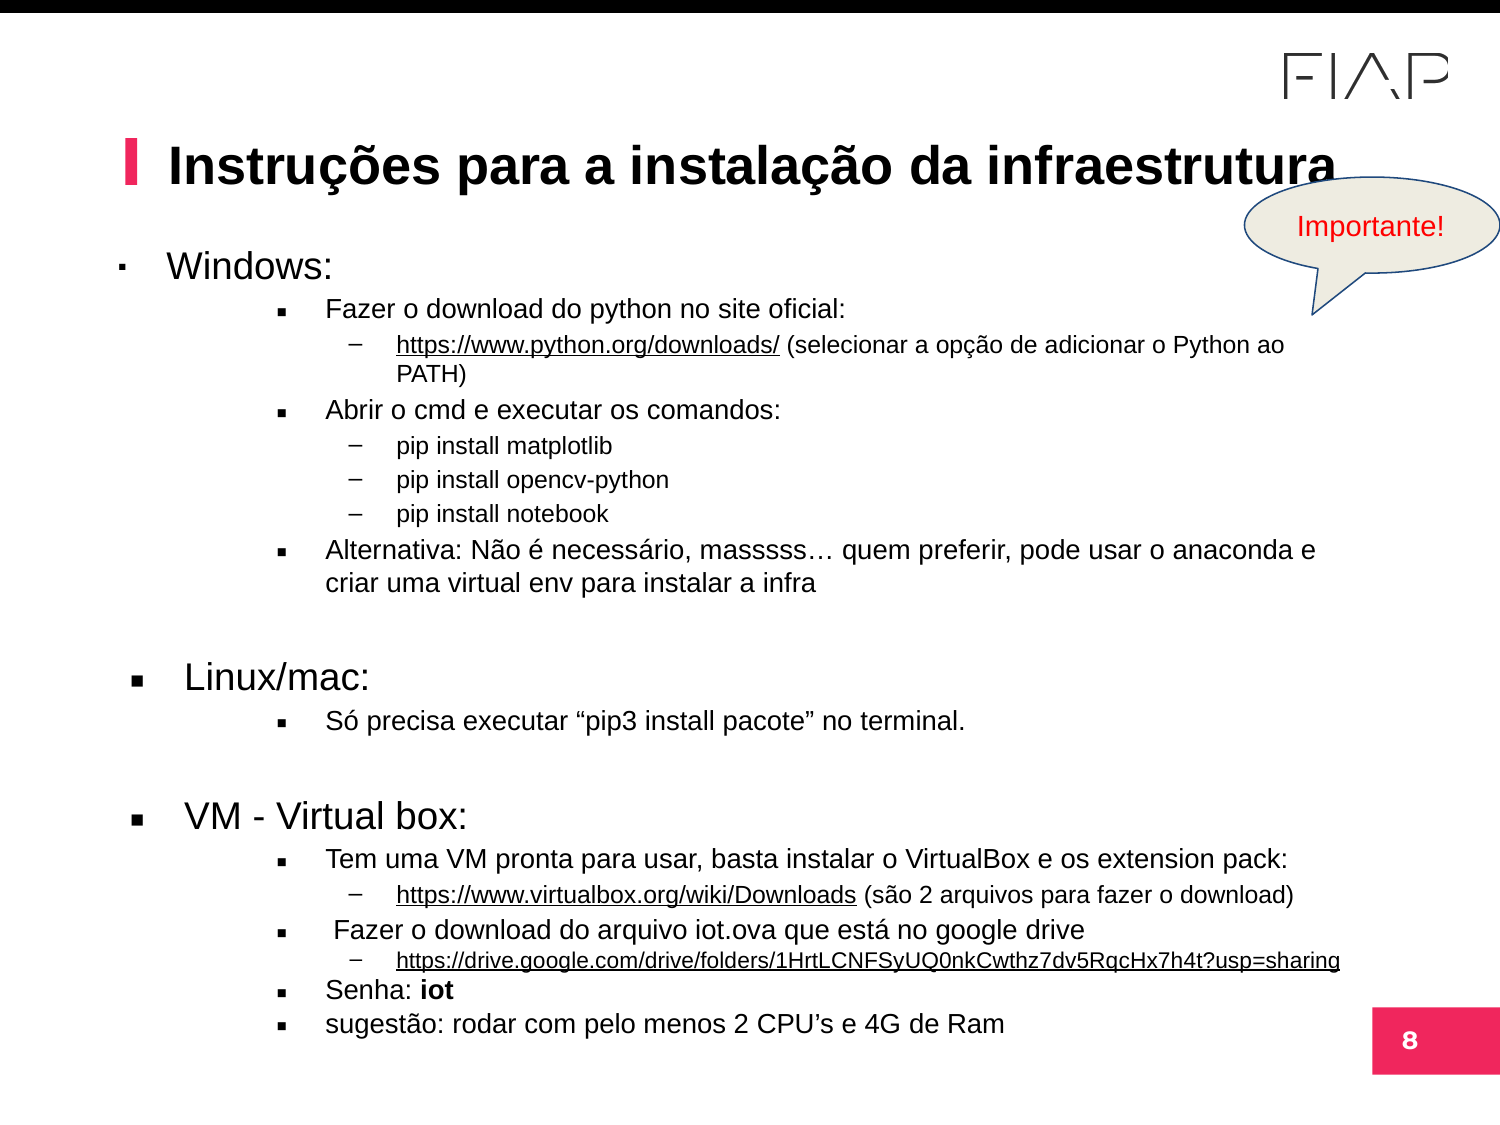

# Instruções para a instalação da infraestrutura
Importante!
Windows:
Fazer o download do python no site oficial:
https://www.python.org/downloads/ (selecionar a opção de adicionar o Python ao PATH)
Abrir o cmd e executar os comandos:
pip install matplotlib
pip install opencv-python
pip install notebook
Alternativa: Não é necessário, masssss… quem preferir, pode usar o anaconda e criar uma virtual env para instalar a infra

Linux/mac:
Só precisa executar “pip3 install pacote” no terminal.

VM - Virtual box:
Tem uma VM pronta para usar, basta instalar o VirtualBox e os extension pack:
https://www.virtualbox.org/wiki/Downloads (são 2 arquivos para fazer o download)
 Fazer o download do arquivo iot.ova que está no google drive
https://drive.google.com/drive/folders/1HrtLCNFSyUQ0nkCwthz7dv5RqcHx7h4t?usp=sharing
Senha: iot
sugestão: rodar com pelo menos 2 CPU’s e 4G de Ram